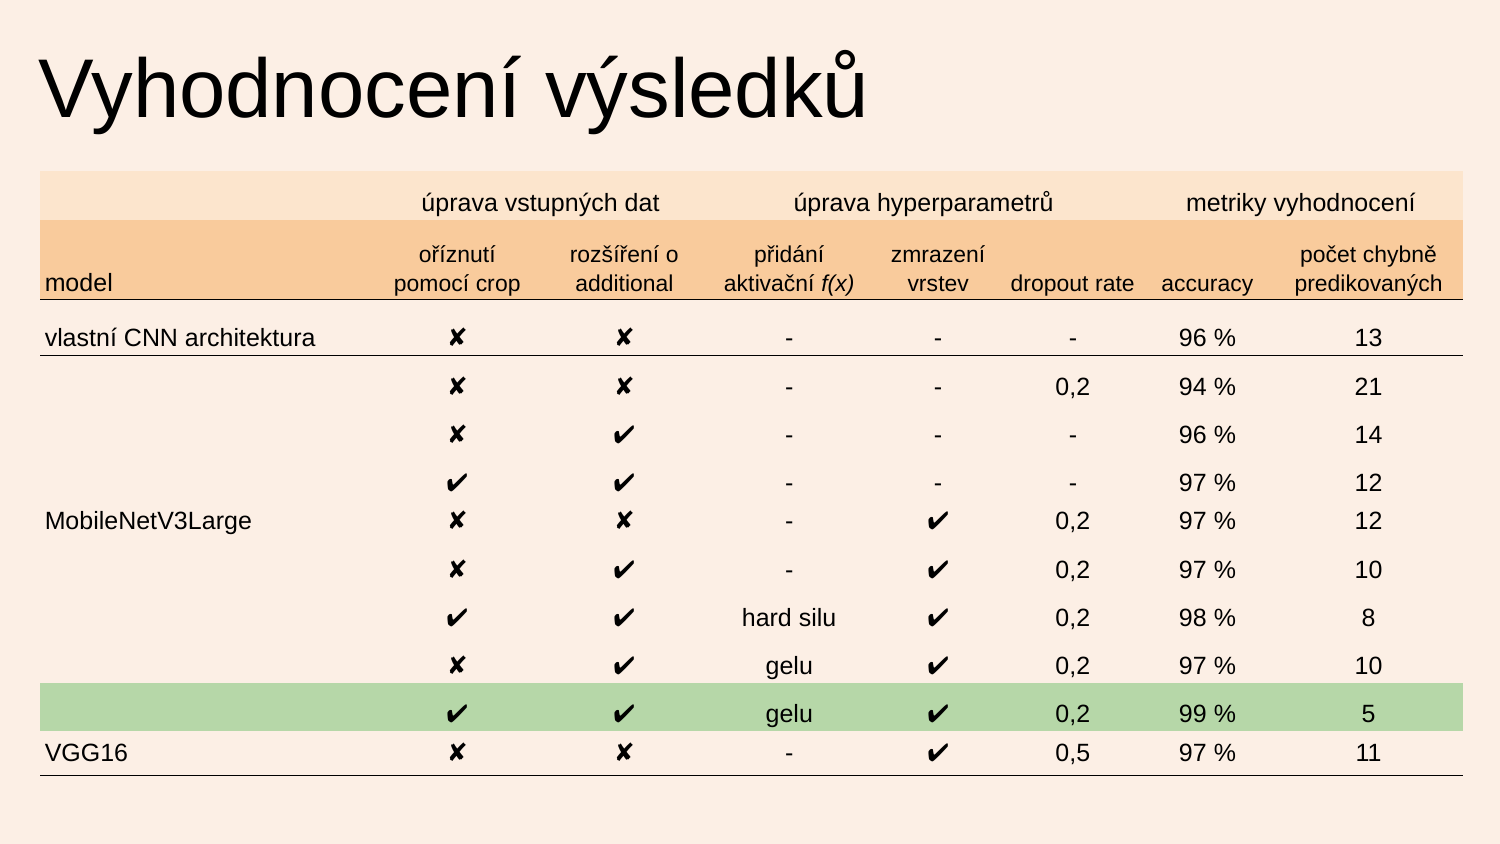

# Vyhodnocení výsledků
|  | úprava vstupných dat |  | úprava hyperparametrů |  |  | metriky vyhodnocení |  |
| --- | --- | --- | --- | --- | --- | --- | --- |
| model | oříznutí pomocí crop | rozšíření o additional | přidání aktivační f(x) | zmrazení vrstev | dropout rate | accuracy | počet chybně predikovaných |
| vlastní CNN architektura | ✘ | ✘ | - | - | - | 96 % | 13 |
|  | ✘ | ✘ | - | - | 0,2 | 94 % | 21 |
|  | ✘ | ✔ | - | - | - | 96 % | 14 |
|  | ✔ | ✔ | - | - | - | 97 % | 12 |
| MobileNetV3Large | ✘ | ✘ | - | ✔ | 0,2 | 97 % | 12 |
|  | ✘ | ✔ | - | ✔ | 0,2 | 97 % | 10 |
|  | ✔ | ✔ | hard silu | ✔ | 0,2 | 98 % | 8 |
|  | ✘ | ✔ | gelu | ✔ | 0,2 | 97 % | 10 |
|  | ✔ | ✔ | gelu | ✔ | 0,2 | 99 % | 5 |
| VGG16 | ✘ | ✘ | - | ✔ | 0,5 | 97 % | 11 |